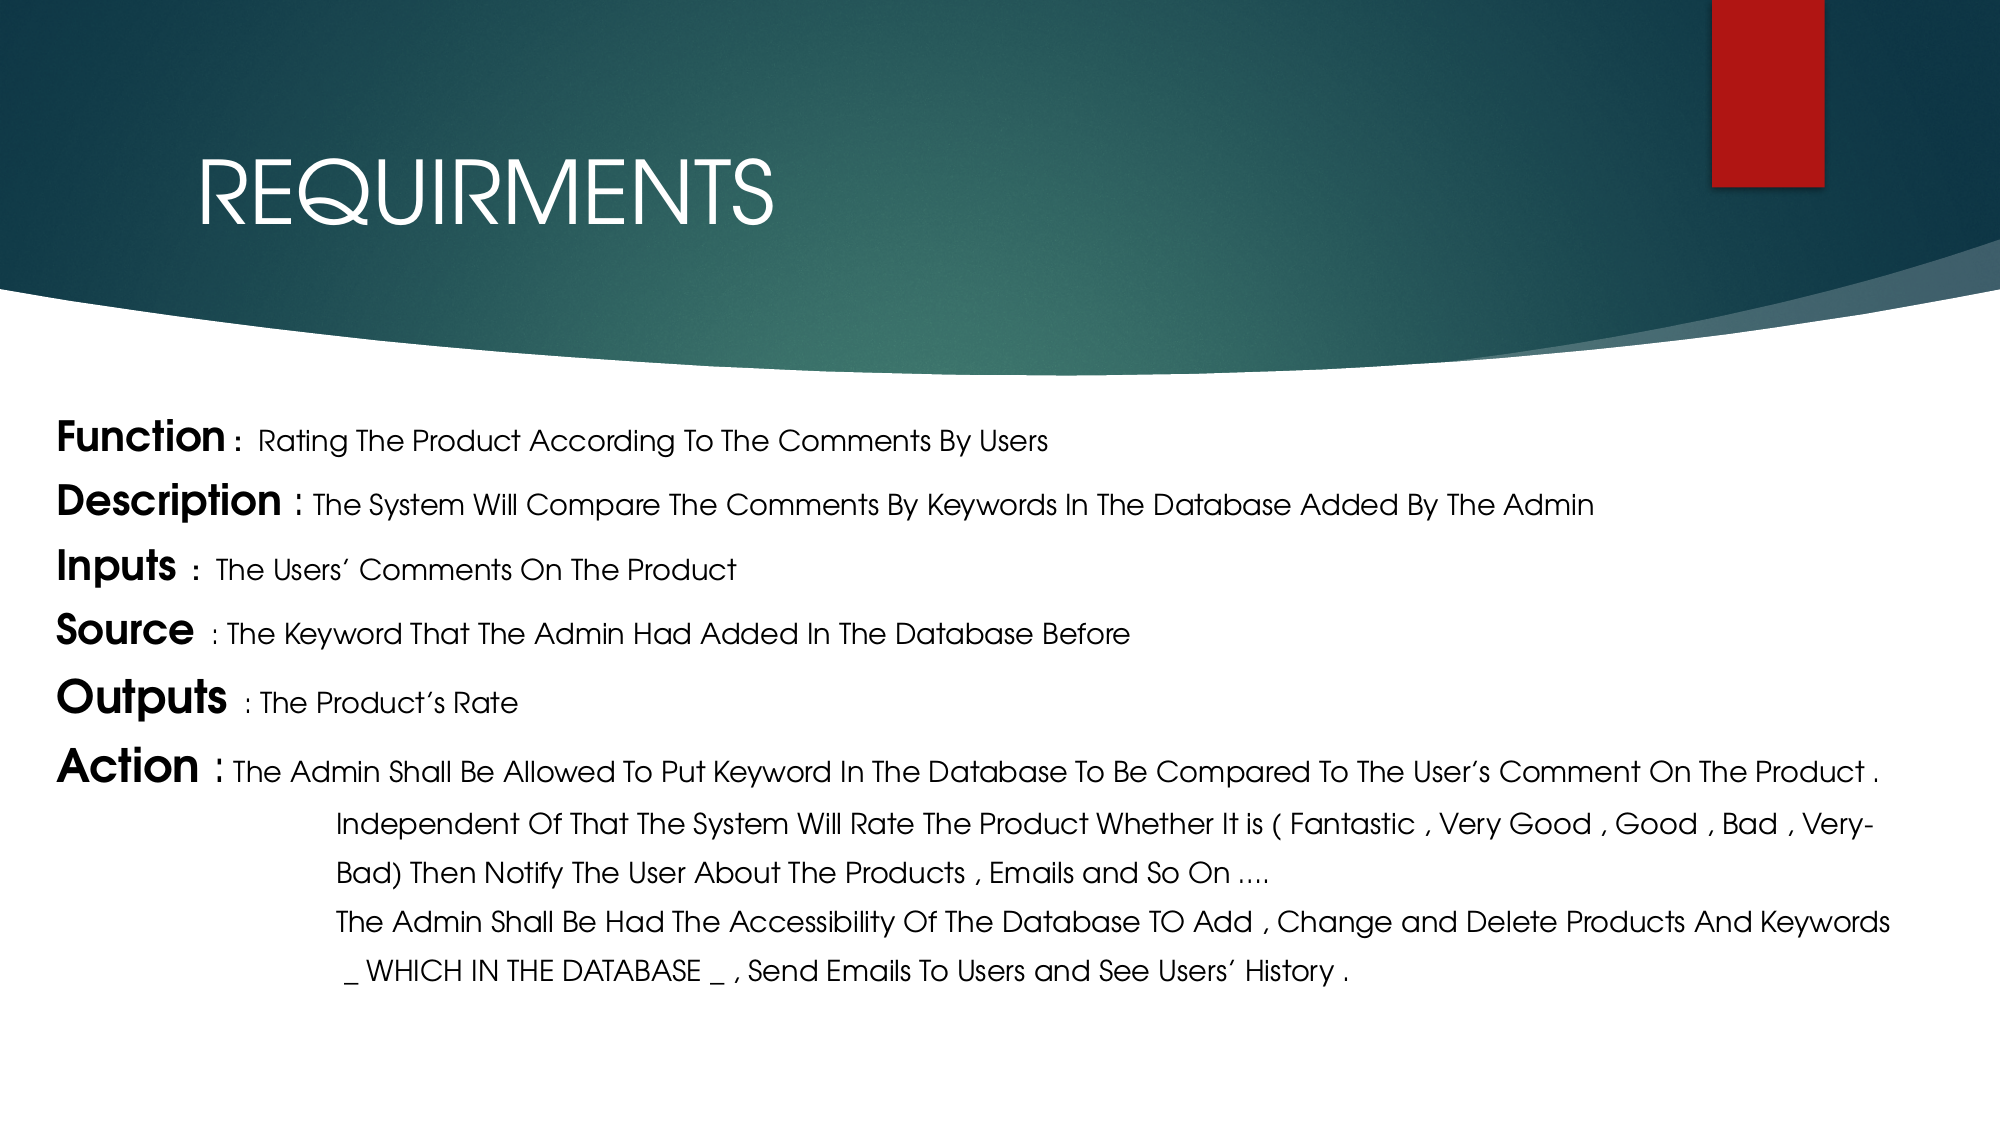

# REQUIRMENTS

Function :  Rating The Product According To The Comments By Users
Description : The System Will Compare The Comments By Keywords In The Database Added By The Admin
Inputs  :  The Users’ Comments On The Product
Source  : The Keyword That The Admin Had Added In The Database Before
Outputs  : The Product’s Rate
Action : The Admin Shall Be Allowed To Put Keyword In The Database To Be Compared To The User’s Comment On The Product .
                                   Independent Of That The System Will Rate The Product Whether It is ( Fantastic , Very Good , Good , Bad , Very-
                                   Bad) Then Notify The User About The Products , Emails and So On ….
                                   The Admin Shall Be Had The Accessibility Of The Database TO Add , Change and Delete Products And Keywords
                                    _ WHICH IN THE DATABASE _ , Send Emails To Users and See Users’ History .